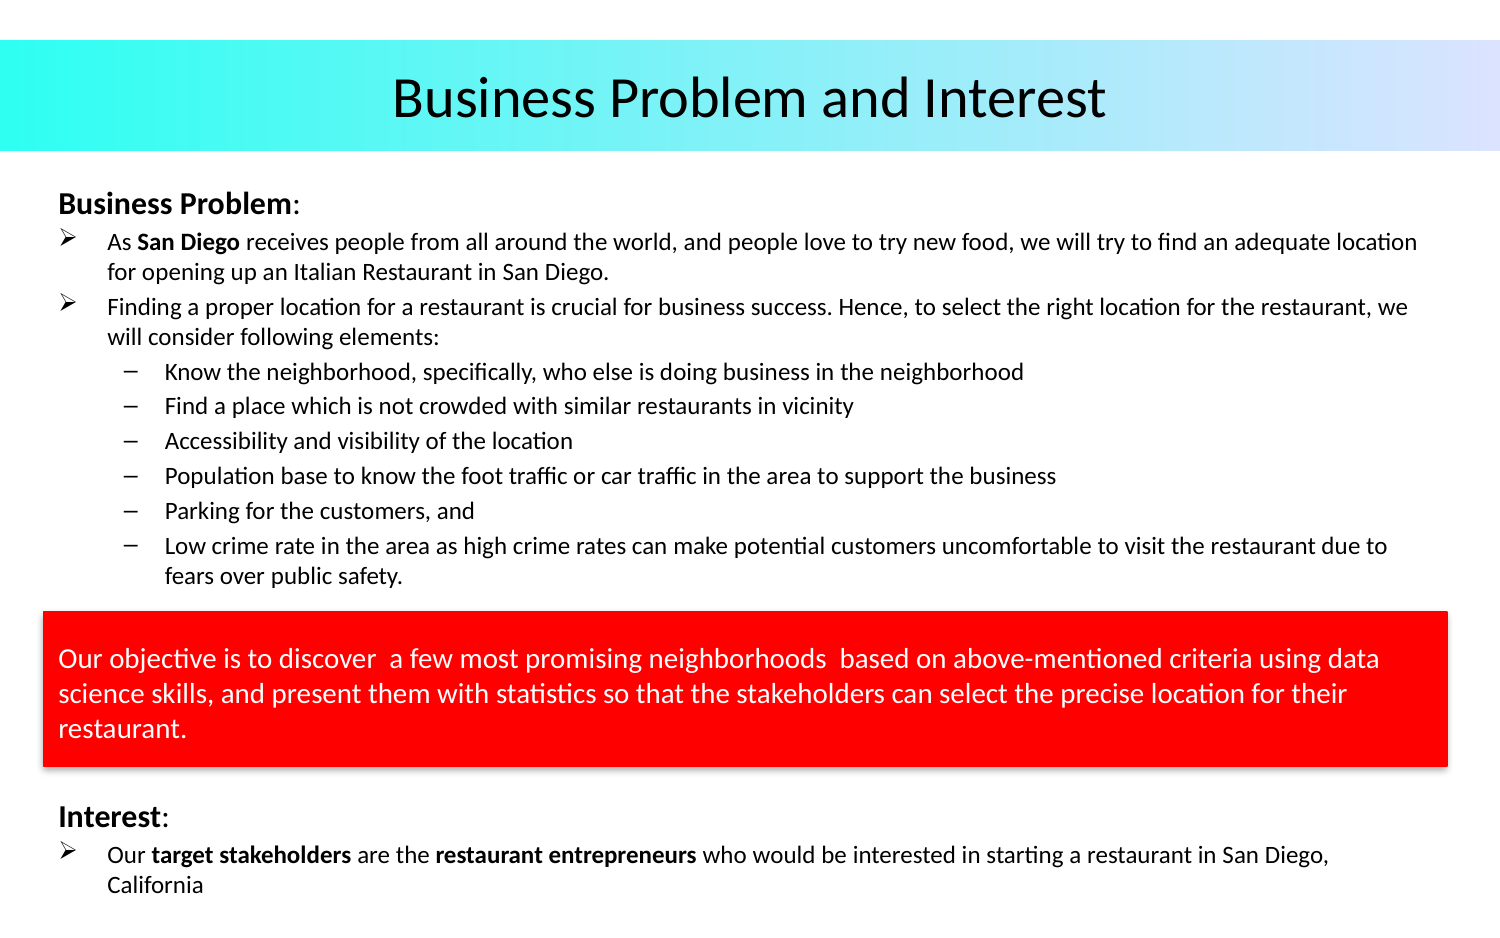

# Business Problem and Interest
Business Problem:
As San Diego receives people from all around the world, and people love to try new food, we will try to find an adequate location for opening up an Italian Restaurant in San Diego.
Finding a proper location for a restaurant is crucial for business success. Hence, to select the right location for the restaurant, we will consider following elements:
Know the neighborhood, specifically, who else is doing business in the neighborhood
Find a place which is not crowded with similar restaurants in vicinity
Accessibility and visibility of the location
Population base to know the foot traffic or car traffic in the area to support the business
Parking for the customers, and
Low crime rate in the area as high crime rates can make potential customers uncomfortable to visit the restaurant due to fears over public safety.

Our objective is to discover  a few most promising neighborhoods  based on above-mentioned criteria using data science skills, and present them with statistics so that the stakeholders can select the precise location for their restaurant.

Interest:
Our target stakeholders are the restaurant entrepreneurs who would be interested in starting a restaurant in San Diego, California